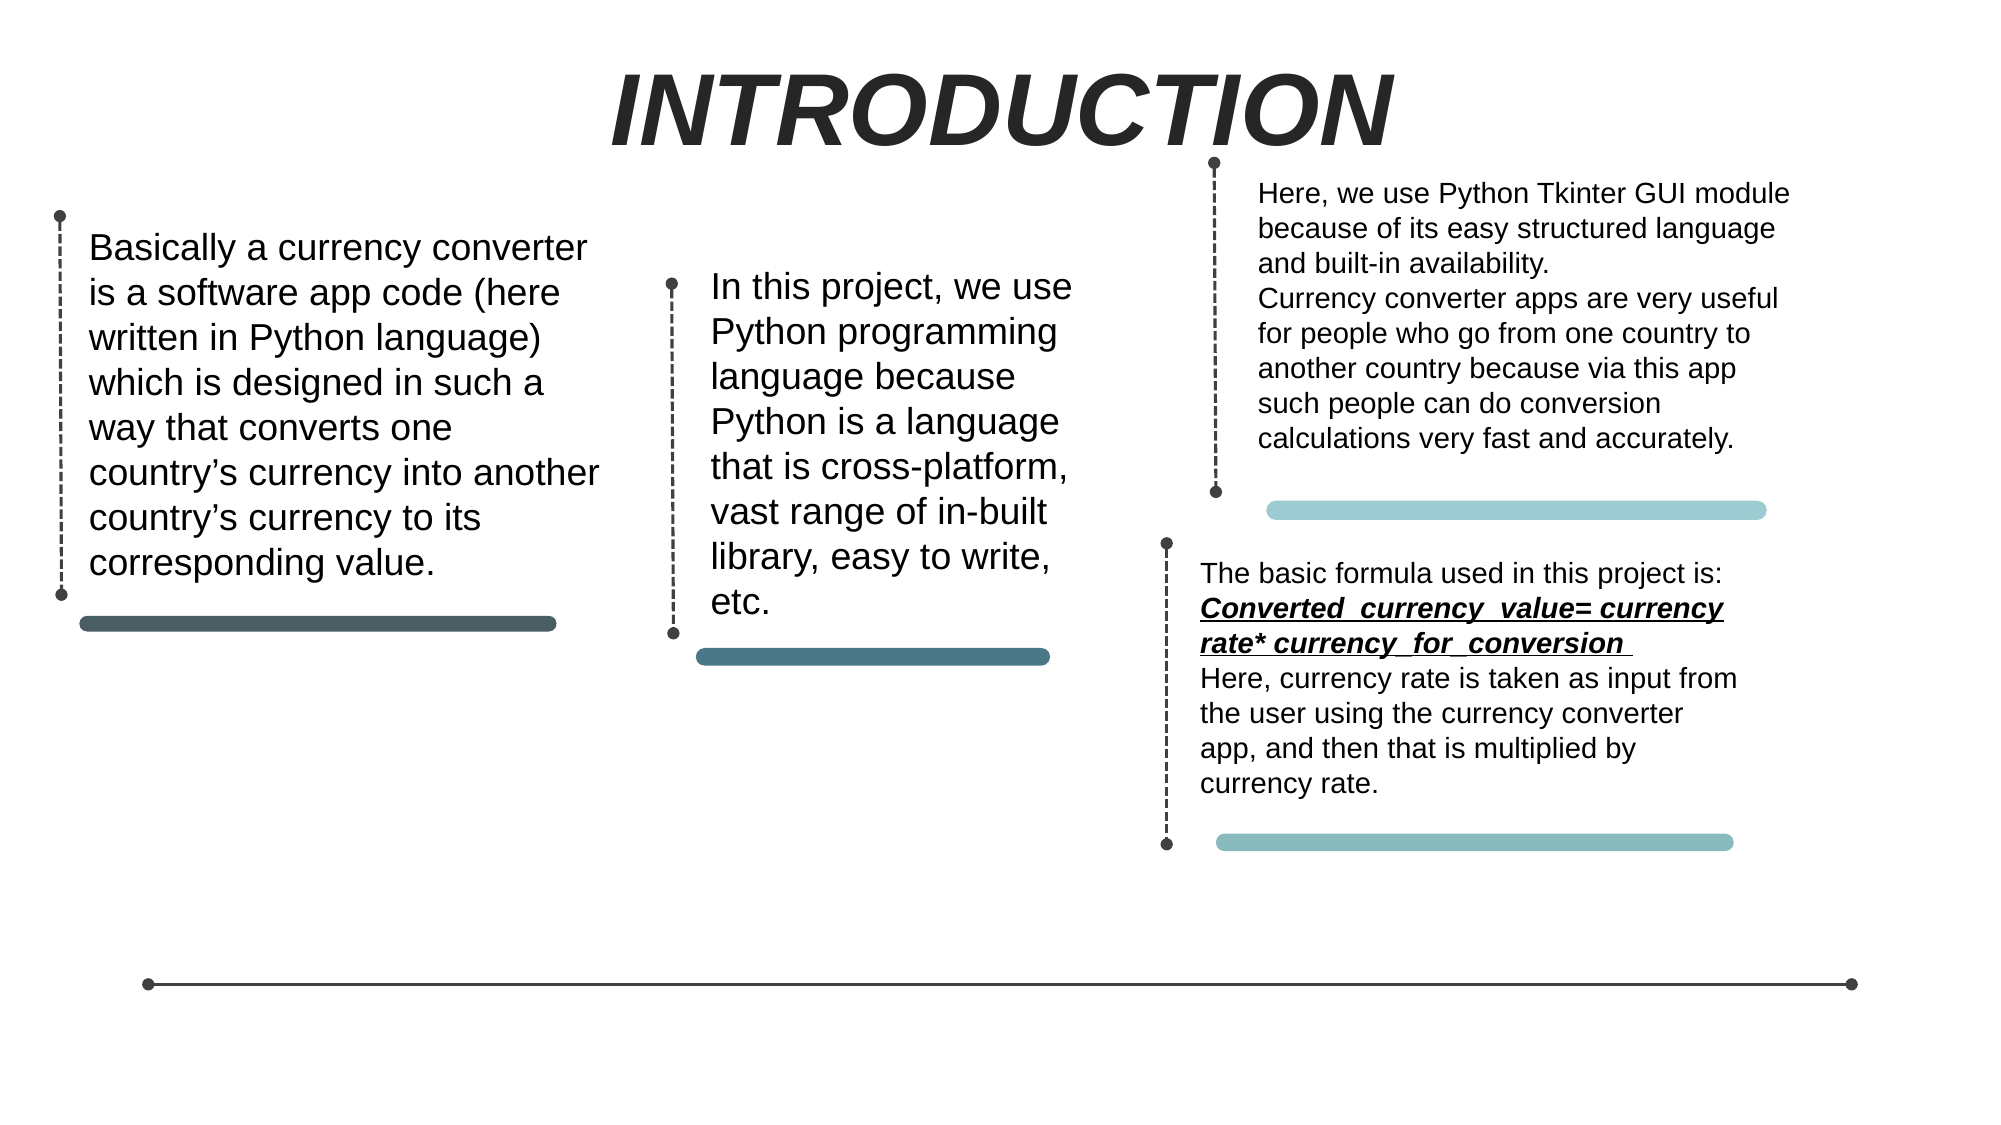

INTRODUCTION
Here, we use Python Tkinter GUI module because of its easy structured language and built-in availability.
Currency converter apps are very useful for people who go from one country to another country because via this app such people can do conversion calculations very fast and accurately.

Basically a currency converter is a software app code (here written in Python language) which is designed in such a way that converts one country’s currency into another country’s currency to its corresponding value.
In this project, we use Python programming language because Python is a language that is cross-platform, vast range of in-built library, easy to write, etc.

The basic formula used in this project is:
Converted_currency_value= currency rate* currency_for_conversion
Here, currency rate is taken as input from the user using the currency converter app, and then that is multiplied by currency rate.